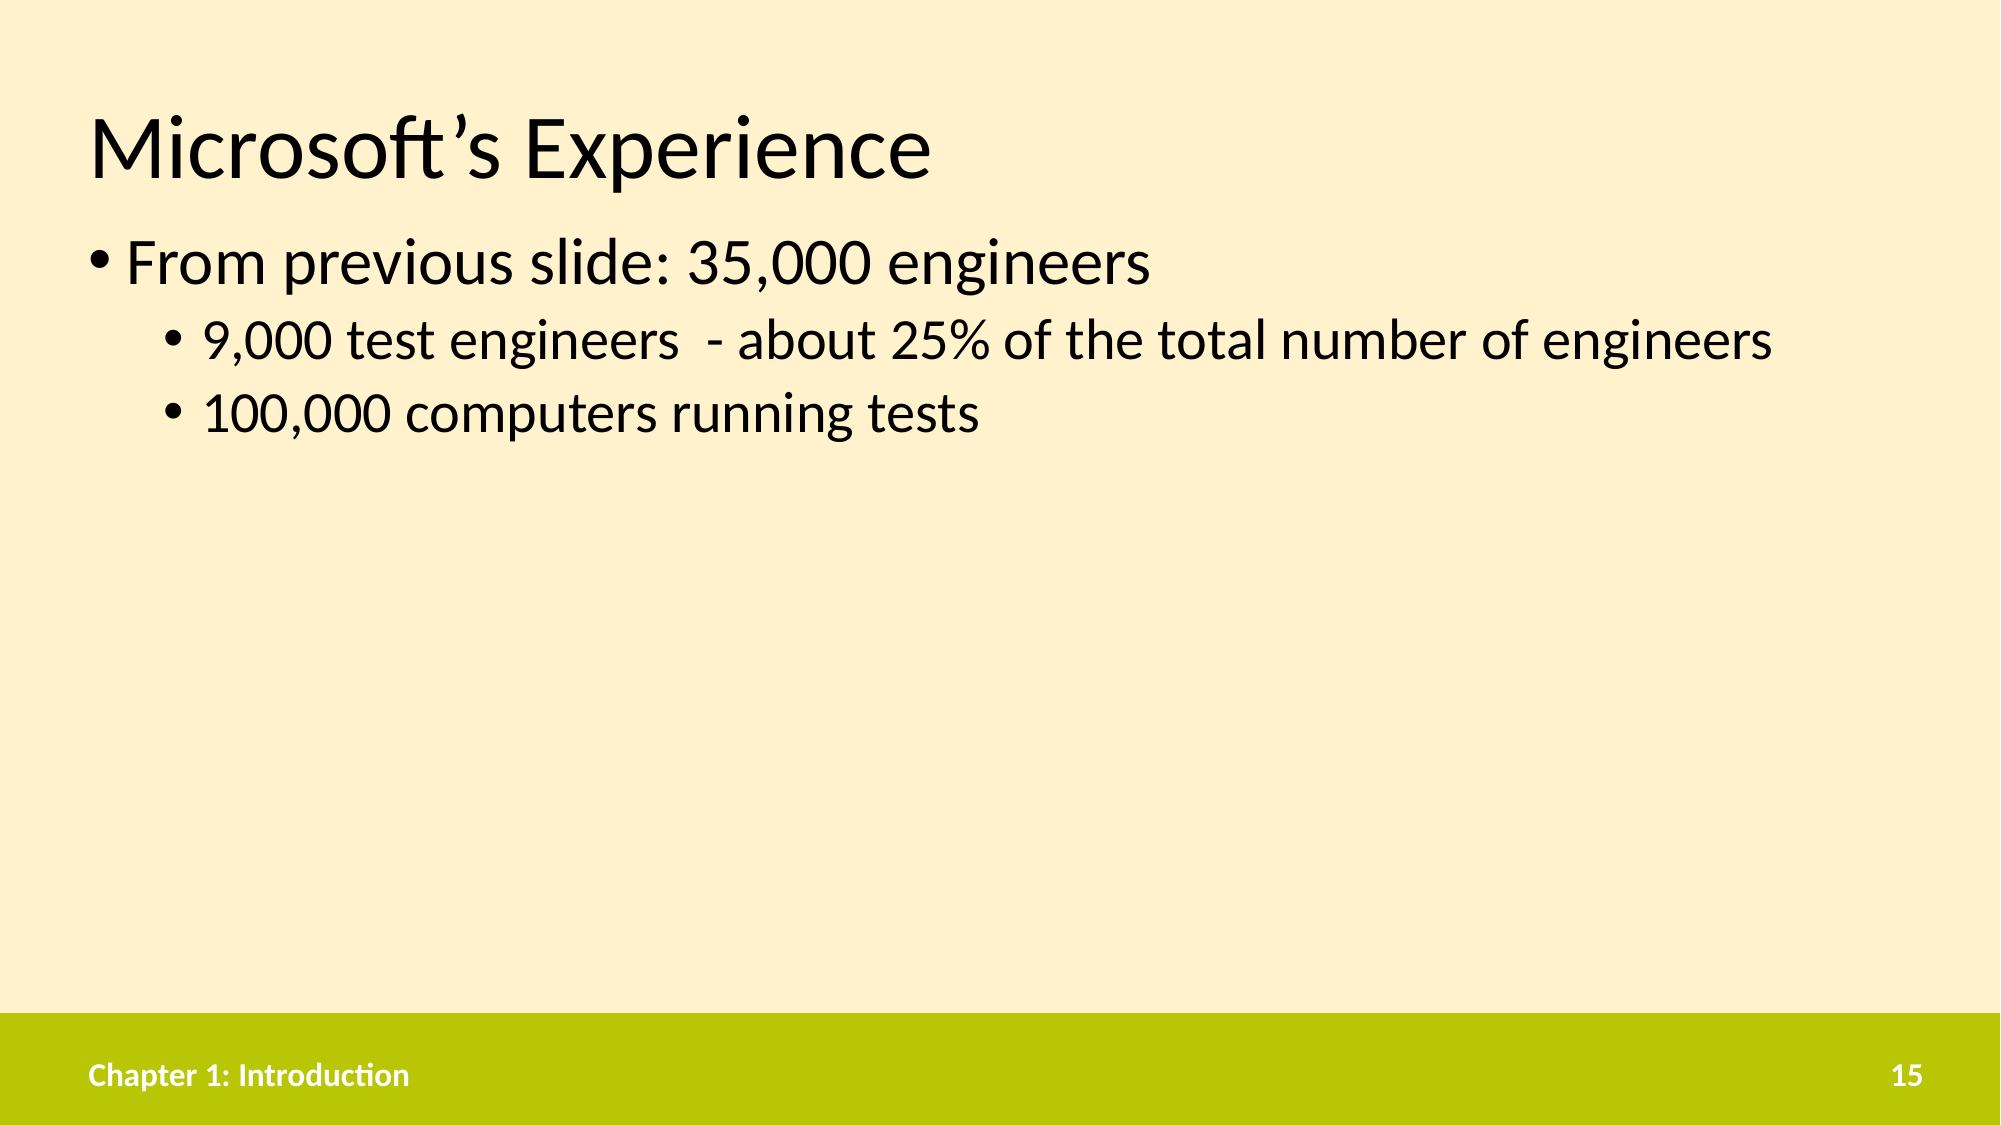

# Microsoft’s Experience
From previous slide: 35,000 engineers
9,000 test engineers  - about 25% of the total number of engineers
100,000 computers running tests

Chapter 1: Introduction
15